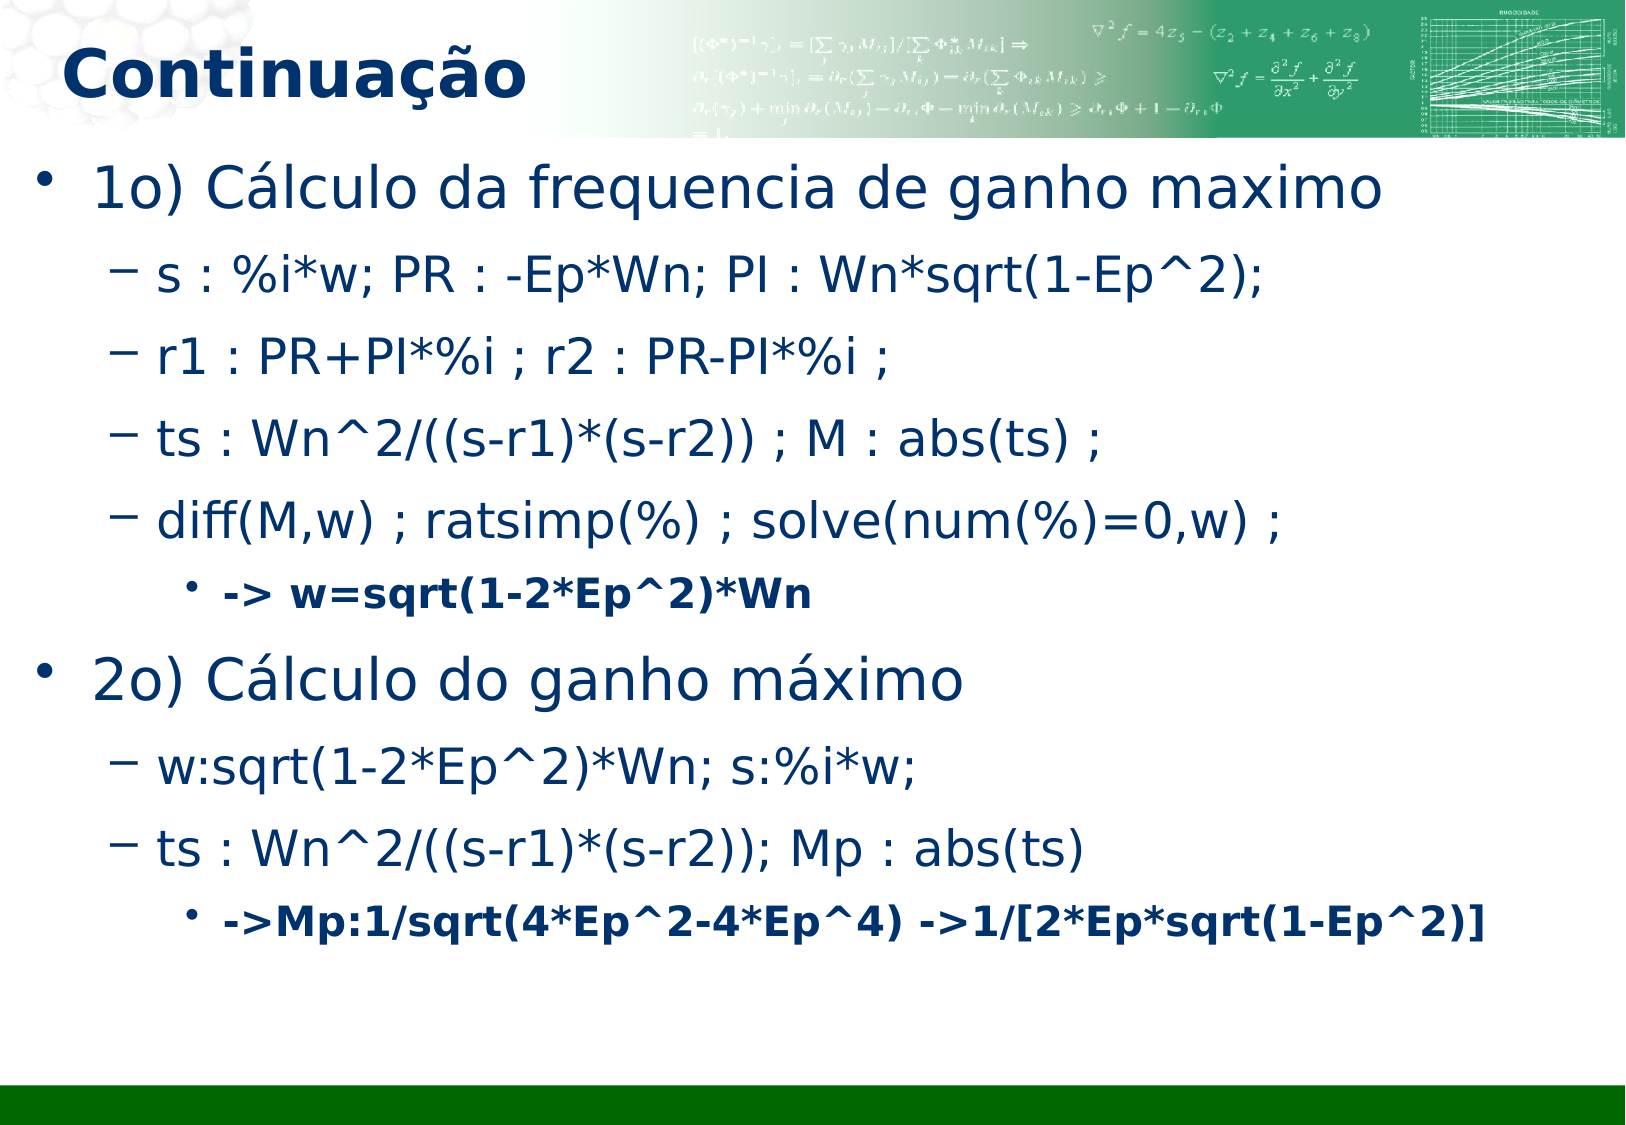

# Continuação
1o) Cálculo da frequencia de ganho maximo
s : %i*w; PR : -Ep*Wn; PI : Wn*sqrt(1-Ep^2);
r1 : PR+PI*%i ; r2 : PR-PI*%i ;
ts : Wn^2/((s-r1)*(s-r2)) ; M : abs(ts) ;
diff(M,w) ; ratsimp(%) ; solve(num(%)=0,w) ;
-> w=sqrt(1-2*Ep^2)*Wn
2o) Cálculo do ganho máximo
w:sqrt(1-2*Ep^2)*Wn; s:%i*w;
ts : Wn^2/((s-r1)*(s-r2)); Mp : abs(ts)
->Mp:1/sqrt(4*Ep^2-4*Ep^4) ->1/[2*Ep*sqrt(1-Ep^2)]